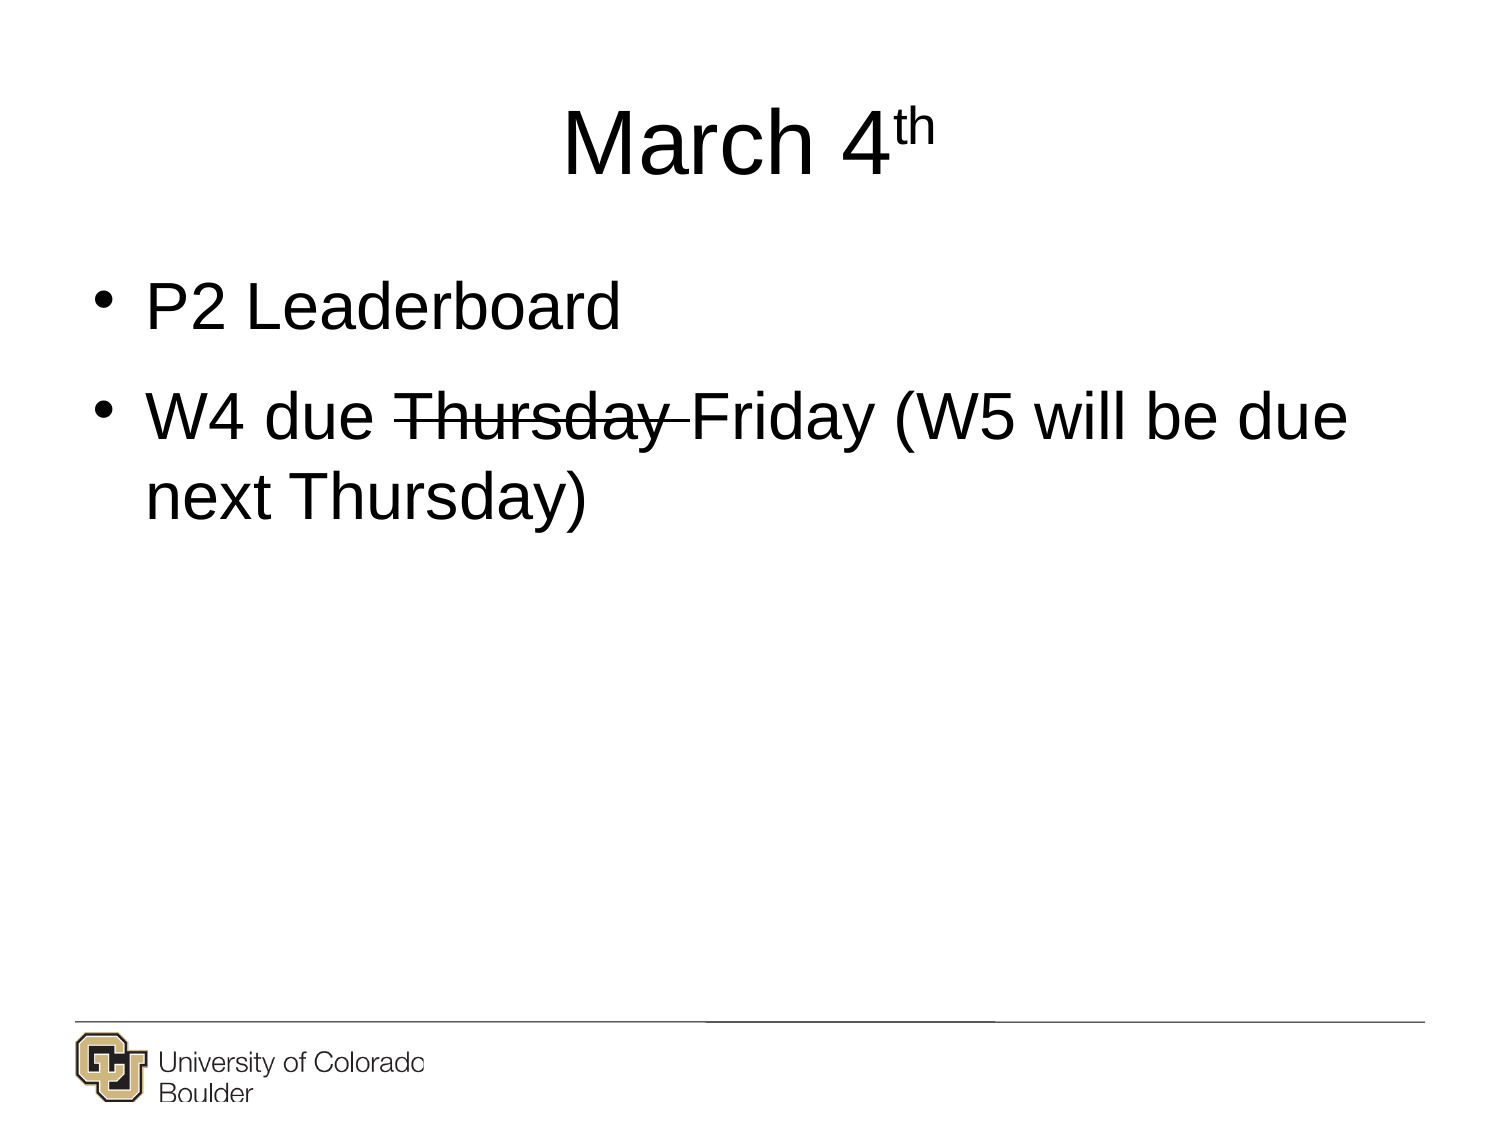

# March 4th
P2 Leaderboard
W4 due Thursday Friday (W5 will be due next Thursday)